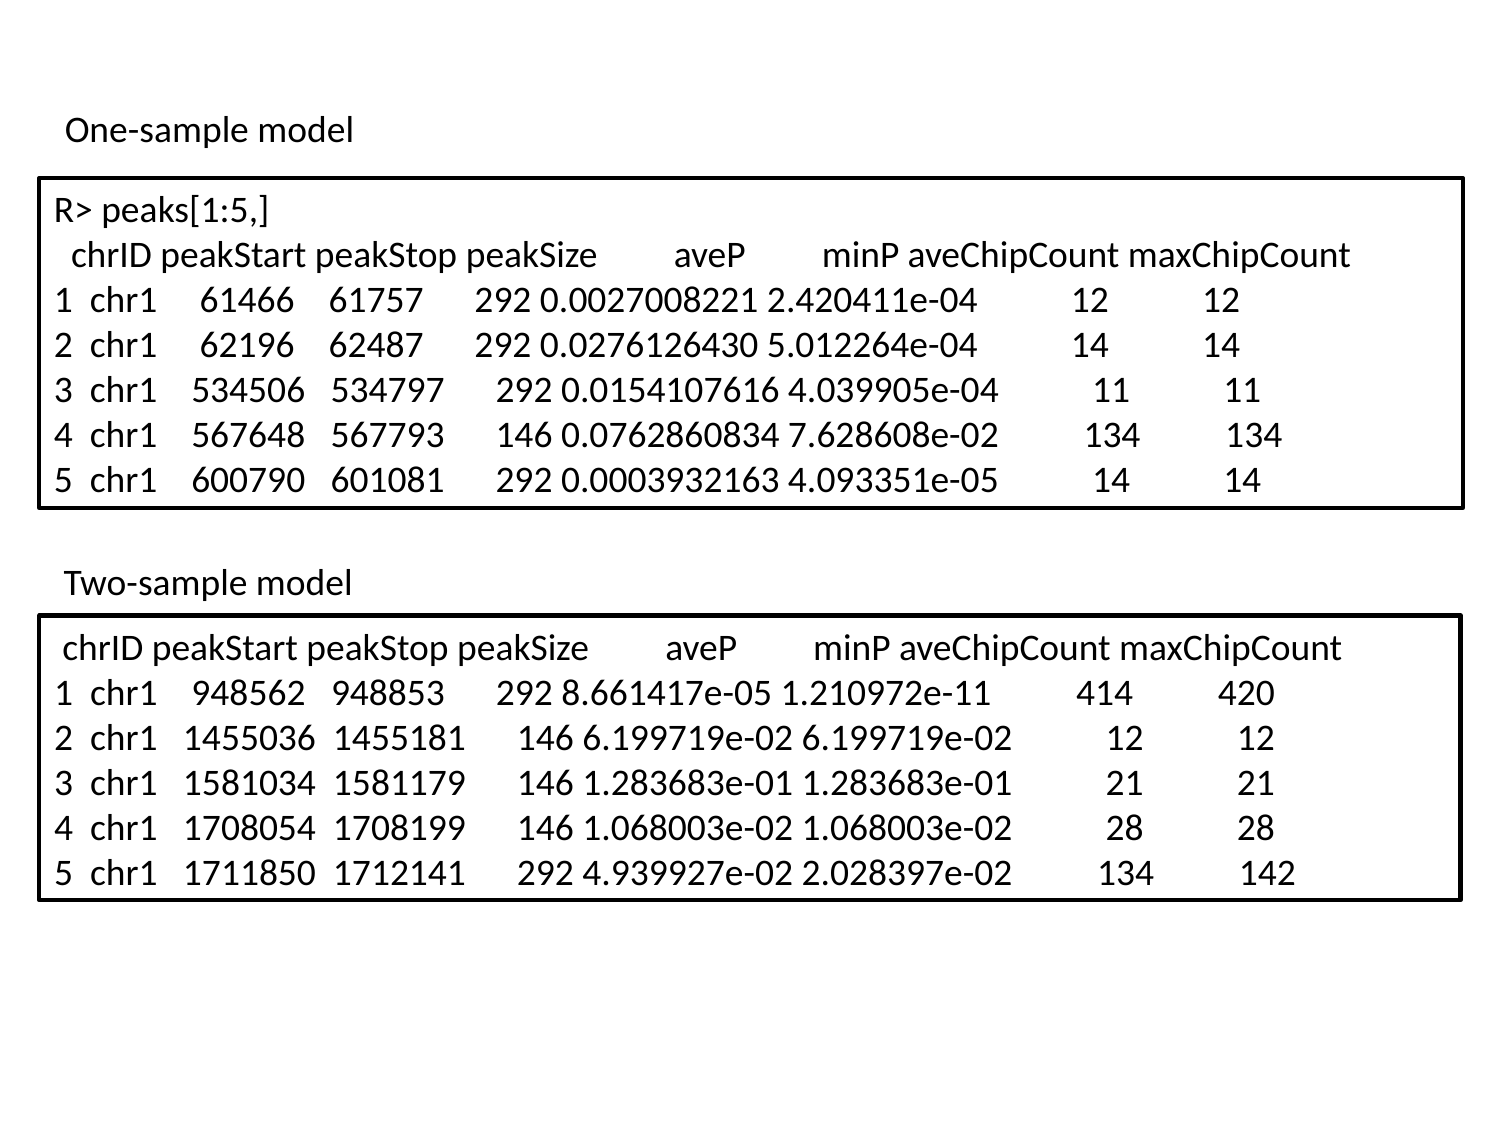

One-sample model
R> peaks[1:5,]
  chrID peakStart peakStop peakSize         aveP         minP aveChipCount maxChipCount
1  chr1     61466    61757      292 0.0027008221 2.420411e-04           12           12
2  chr1     62196    62487      292 0.0276126430 5.012264e-04           14           14
3  chr1    534506   534797      292 0.0154107616 4.039905e-04           11           11
4  chr1    567648   567793      146 0.0762860834 7.628608e-02          134          134
5  chr1    600790   601081      292 0.0003932163 4.093351e-05           14           14
Two-sample model
 chrID peakStart peakStop peakSize         aveP         minP aveChipCount maxChipCount
1  chr1    948562   948853      292 8.661417e-05 1.210972e-11          414          420
2  chr1   1455036  1455181      146 6.199719e-02 6.199719e-02           12           12
3  chr1   1581034  1581179      146 1.283683e-01 1.283683e-01           21           21
4  chr1   1708054  1708199      146 1.068003e-02 1.068003e-02           28           28
5  chr1   1711850  1712141      292 4.939927e-02 2.028397e-02          134          142